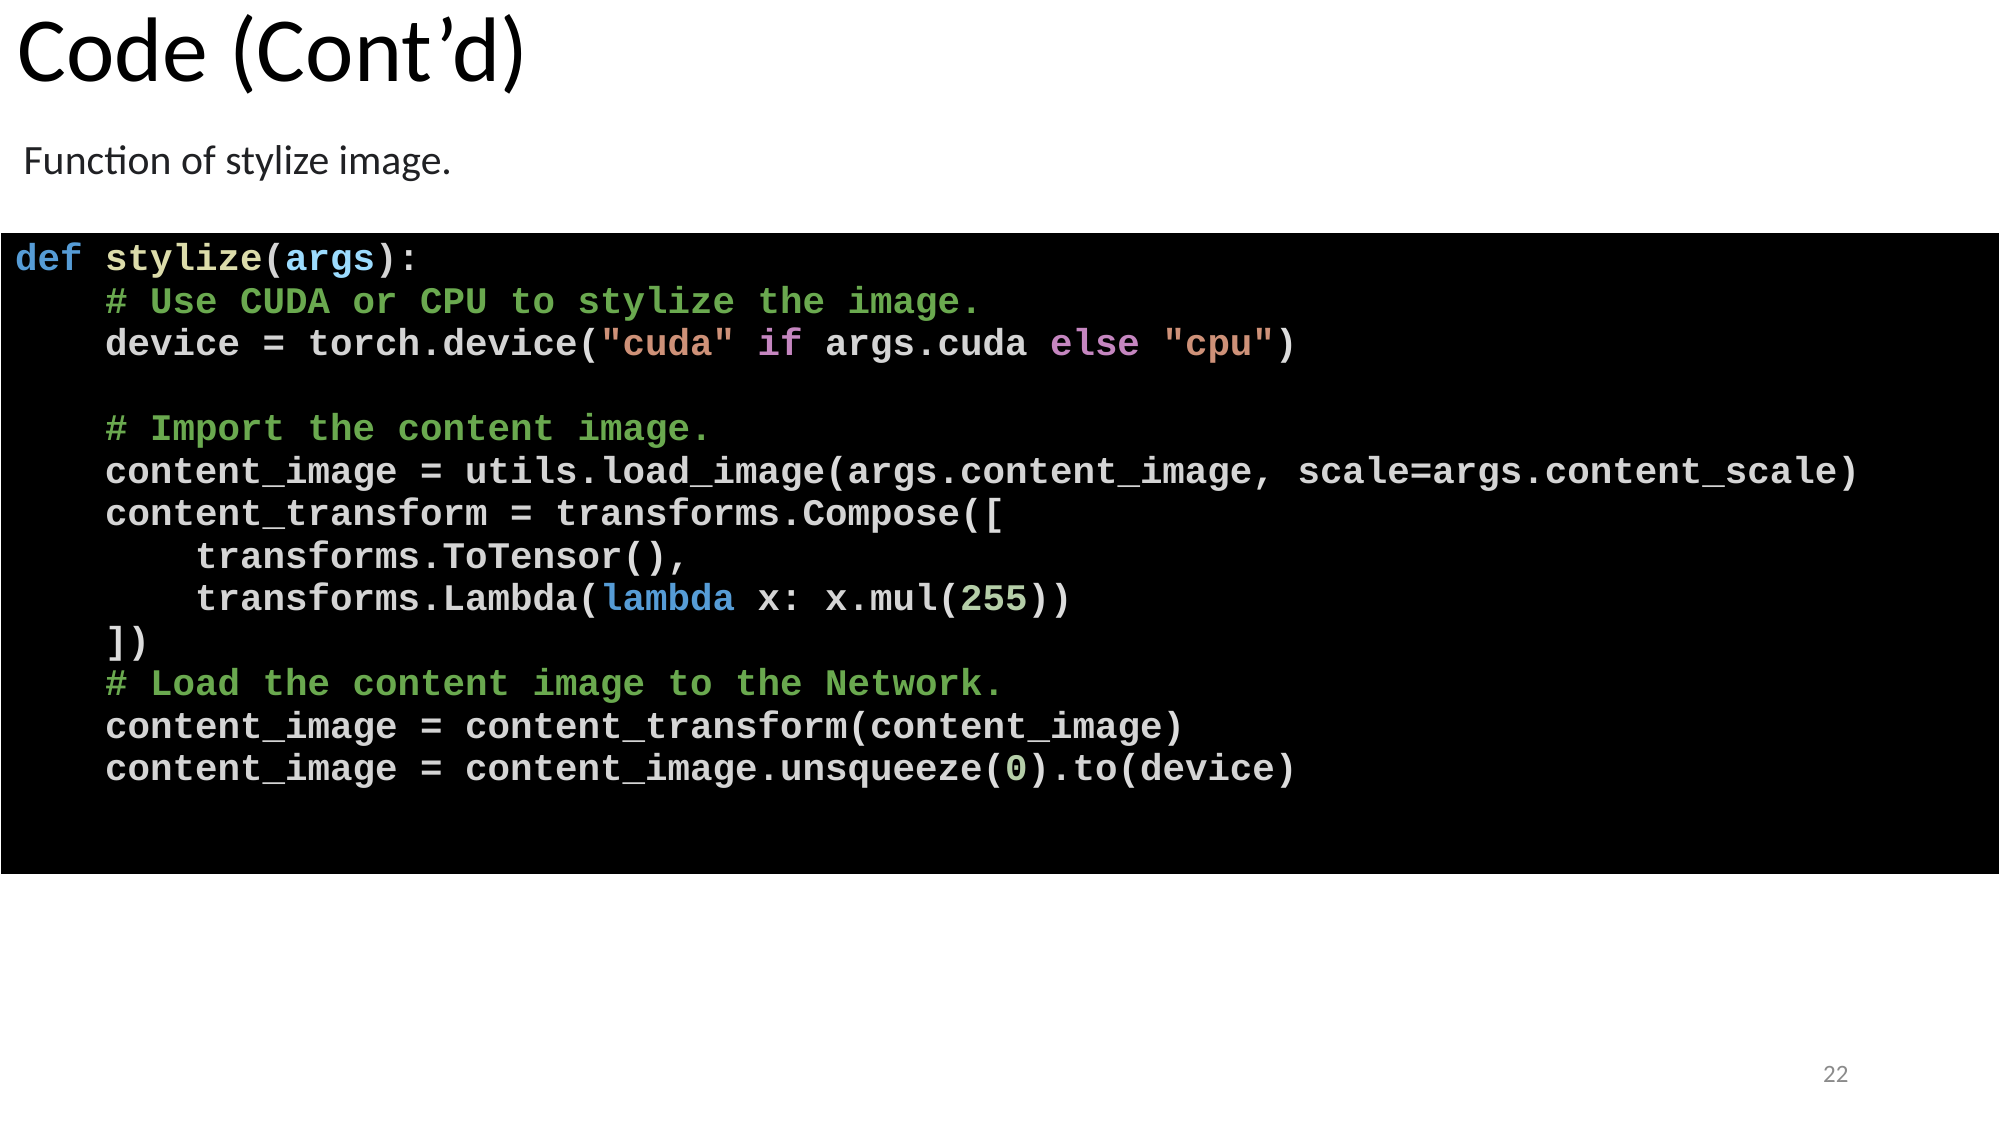

Code (Cont’d)
Function of stylize image.
| def stylize(args): # Use CUDA or CPU to stylize the image.     device = torch.device("cuda" if args.cuda else "cpu") # Import the content image.     content\_image = utils.load\_image(args.content\_image, scale=args.content\_scale)     content\_transform = transforms.Compose([         transforms.ToTensor(),         transforms.Lambda(lambda x: x.mul(255))     ]) # Load the content image to the Network.     content\_image = content\_transform(content\_image)     content\_image = content\_image.unsqueeze(0).to(device) |
| --- |
22